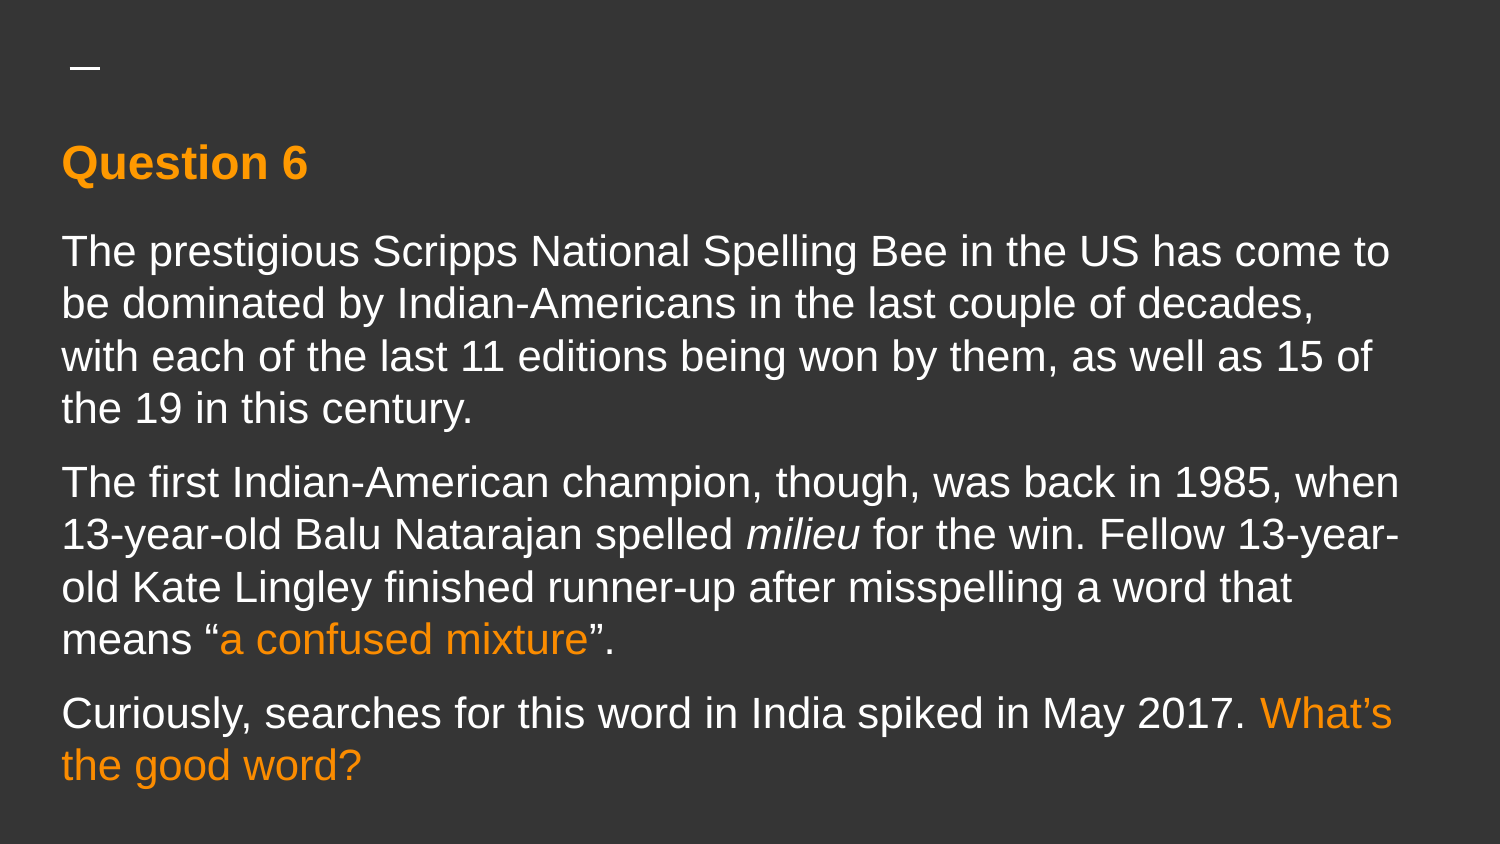

# Question 6
The prestigious Scripps National Spelling Bee in the US has come to be dominated by Indian-Americans in the last couple of decades, with each of the last 11 editions being won by them, as well as 15 of the 19 in this century.
The first Indian-American champion, though, was back in 1985, when 13-year-old Balu Natarajan spelled milieu for the win. Fellow 13-year-old Kate Lingley finished runner-up after misspelling a word that means “a confused mixture”.
Curiously, searches for this word in India spiked in May 2017. What’s the good word?